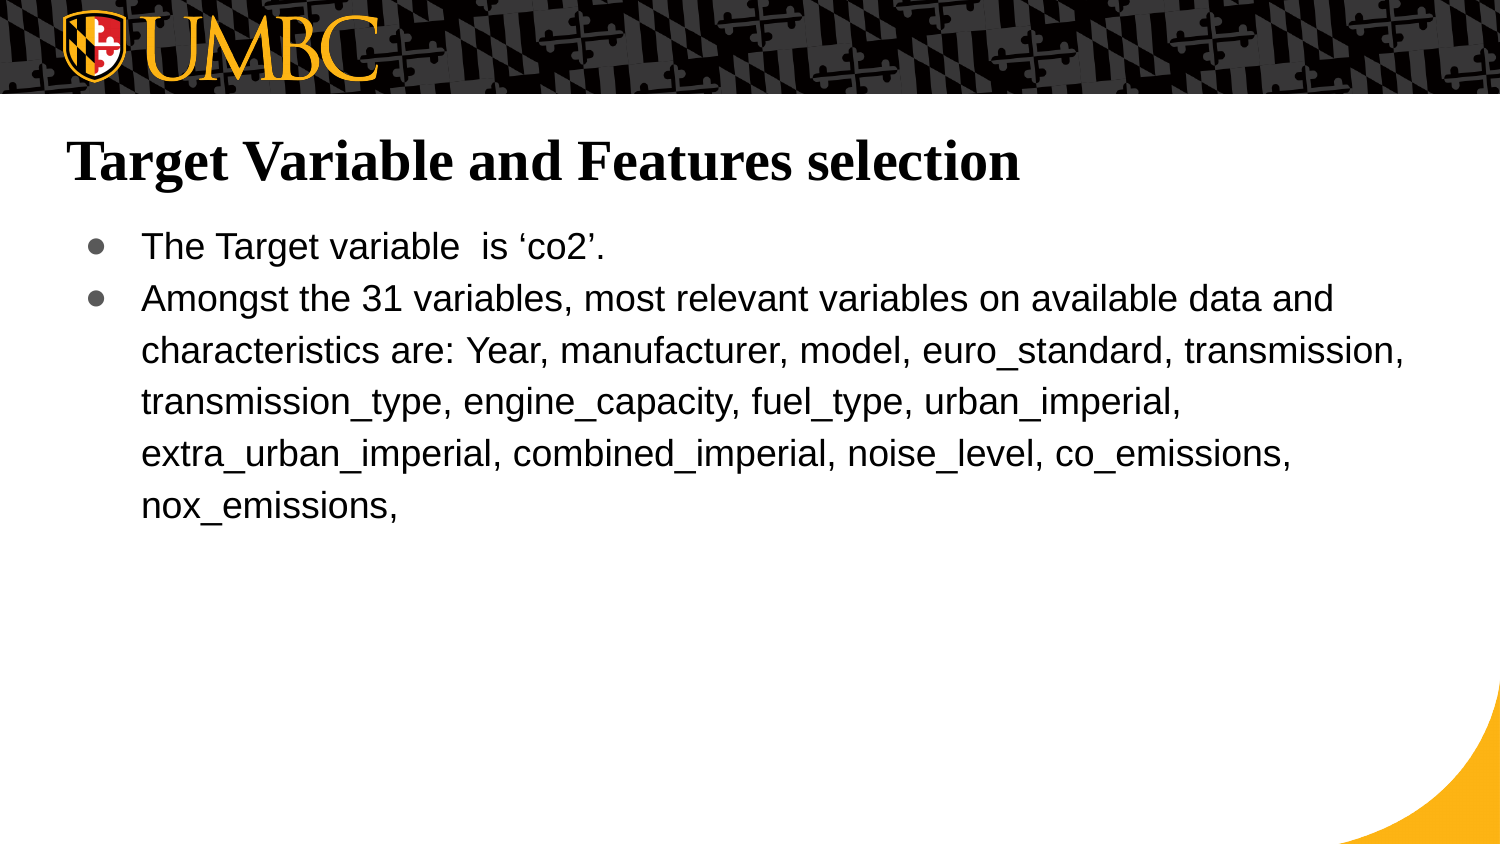

# Target Variable and Features selection
The Target variable  is ‘co2’.
Amongst the 31 variables, most relevant variables on available data and characteristics are: Year, manufacturer, model, euro_standard, transmission, transmission_type, engine_capacity, fuel_type, urban_imperial, extra_urban_imperial, combined_imperial, noise_level, co_emissions, nox_emissions,